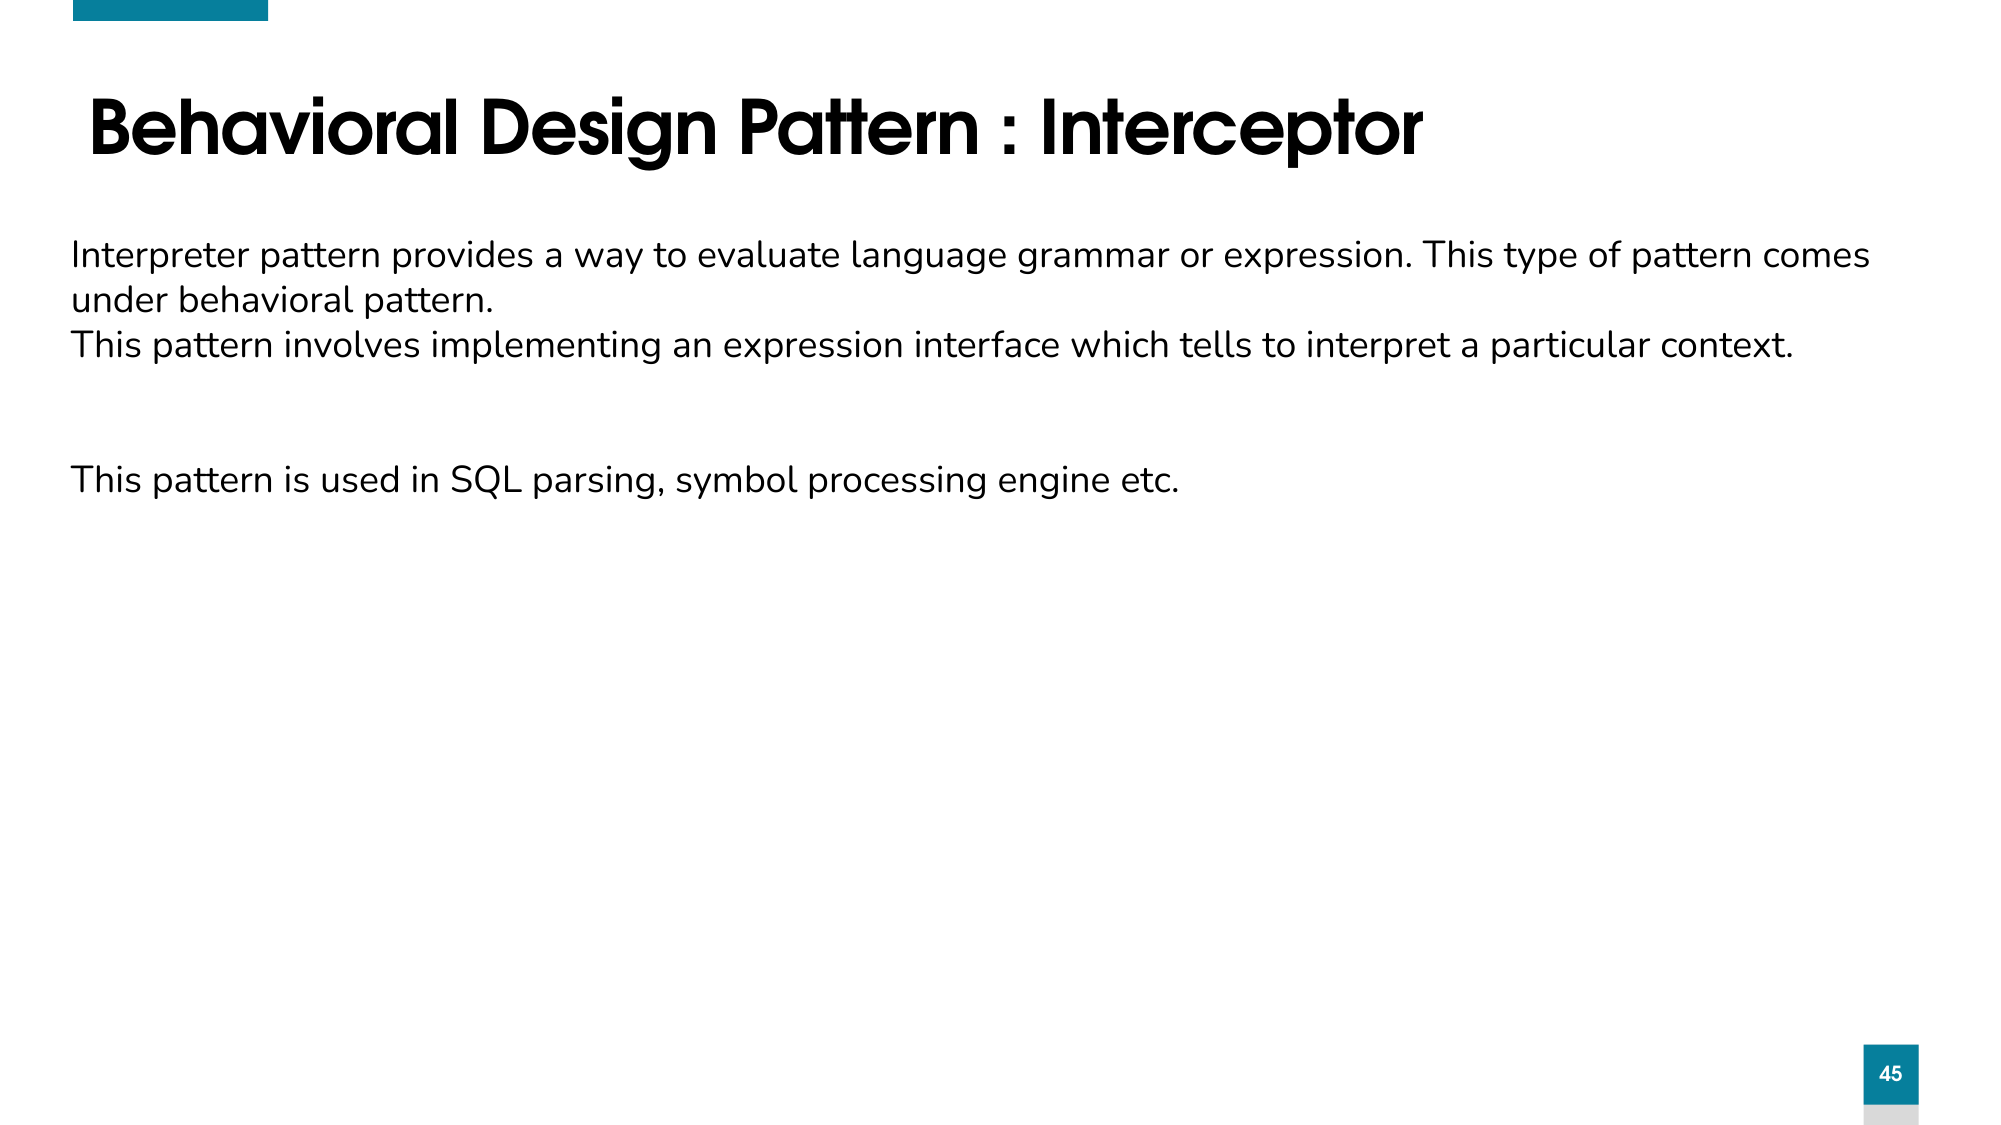

# Behavioral Design Pattern : Interceptor
Interpreter pattern provides a way to evaluate language grammar or expression. This type of pattern comes under behavioral pattern.
This pattern involves implementing an expression interface which tells to interpret a particular context.

This pattern is used in SQL parsing, symbol processing engine etc.